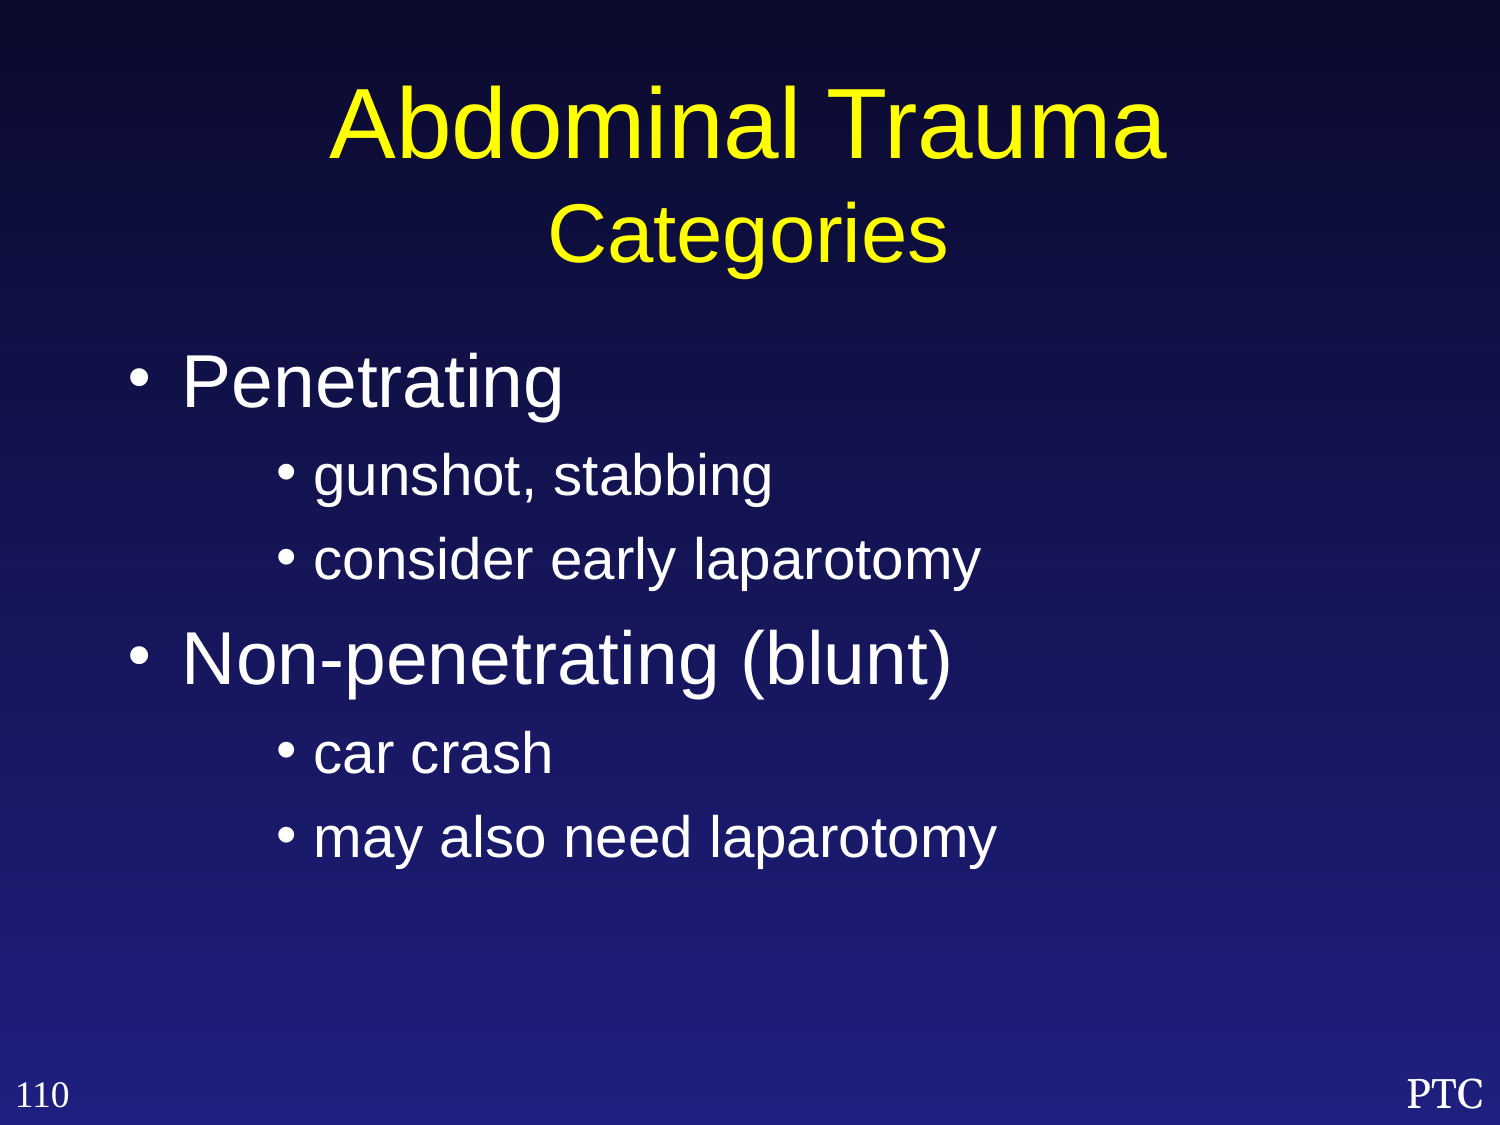

Abdominal Trauma
Categories
Penetrating
gunshot, stabbing
consider early laparotomy
Non-penetrating (blunt)
car crash
may also need laparotomy
110